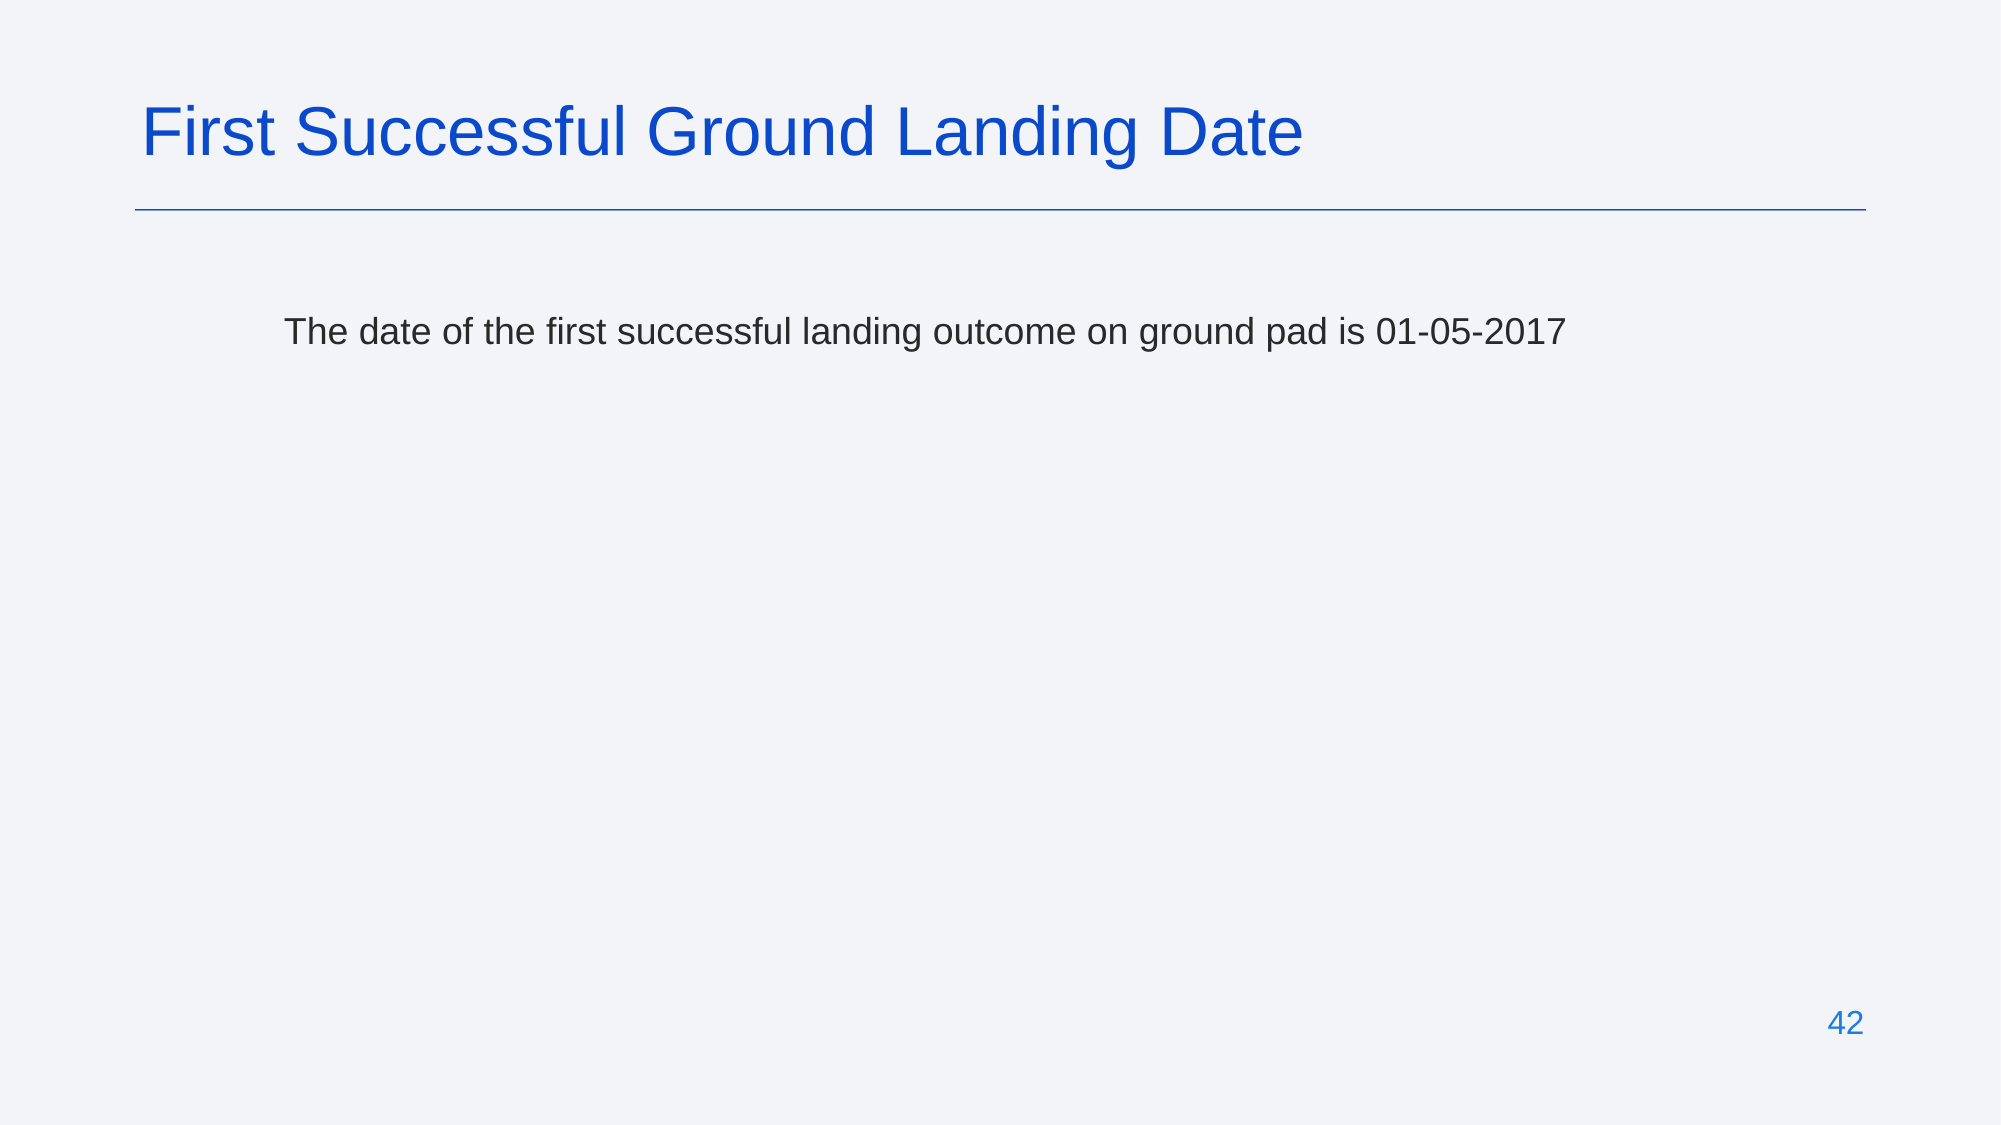

First Successful Ground Landing Date
The date of the first successful landing outcome on ground pad is 01-05-2017
42